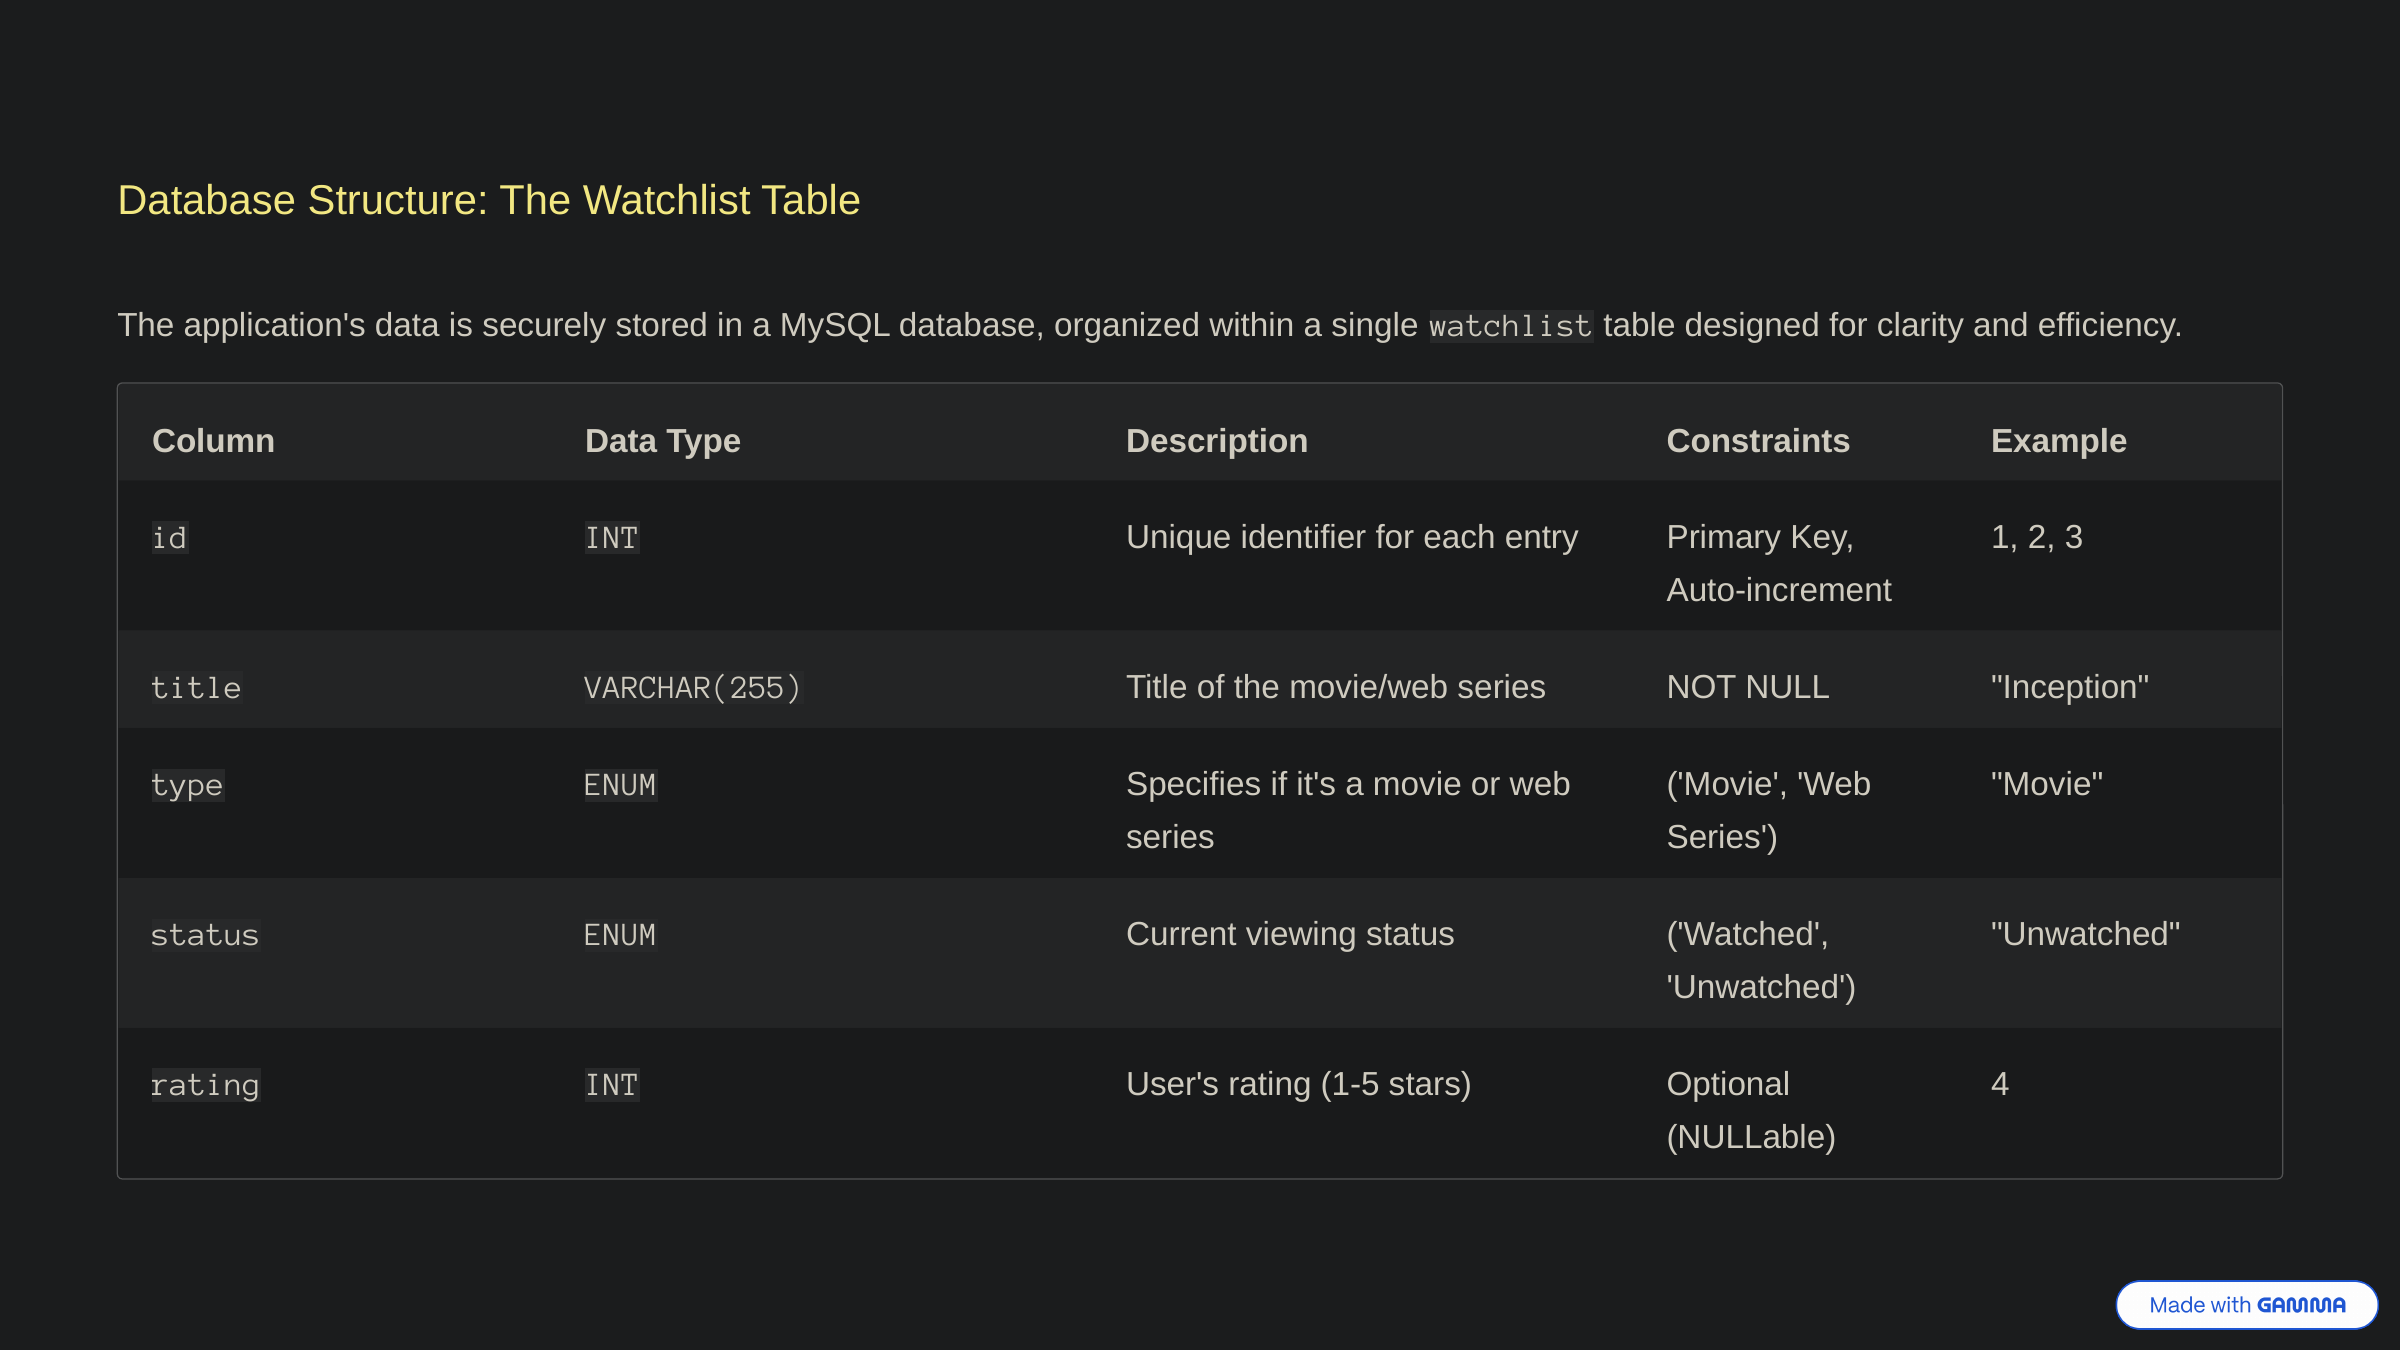

Database Structure: The Watchlist Table
The application's data is securely stored in a MySQL database, organized within a single watchlist table designed for clarity and efficiency.

Column
Data Type
Description
Constraints
Example

id
INT
Unique identifier for each entry
Primary Key, Auto-increment
1, 2, 3

title
VARCHAR(255)
Title of the movie/web series
NOT NULL
"Inception"

type
ENUM
Specifies if it's a movie or web series
('Movie', 'Web Series')
"Movie"

status
ENUM
Current viewing status
('Watched', 'Unwatched')
"Unwatched"

rating
INT
User's rating (1-5 stars)
Optional (NULLable)
4